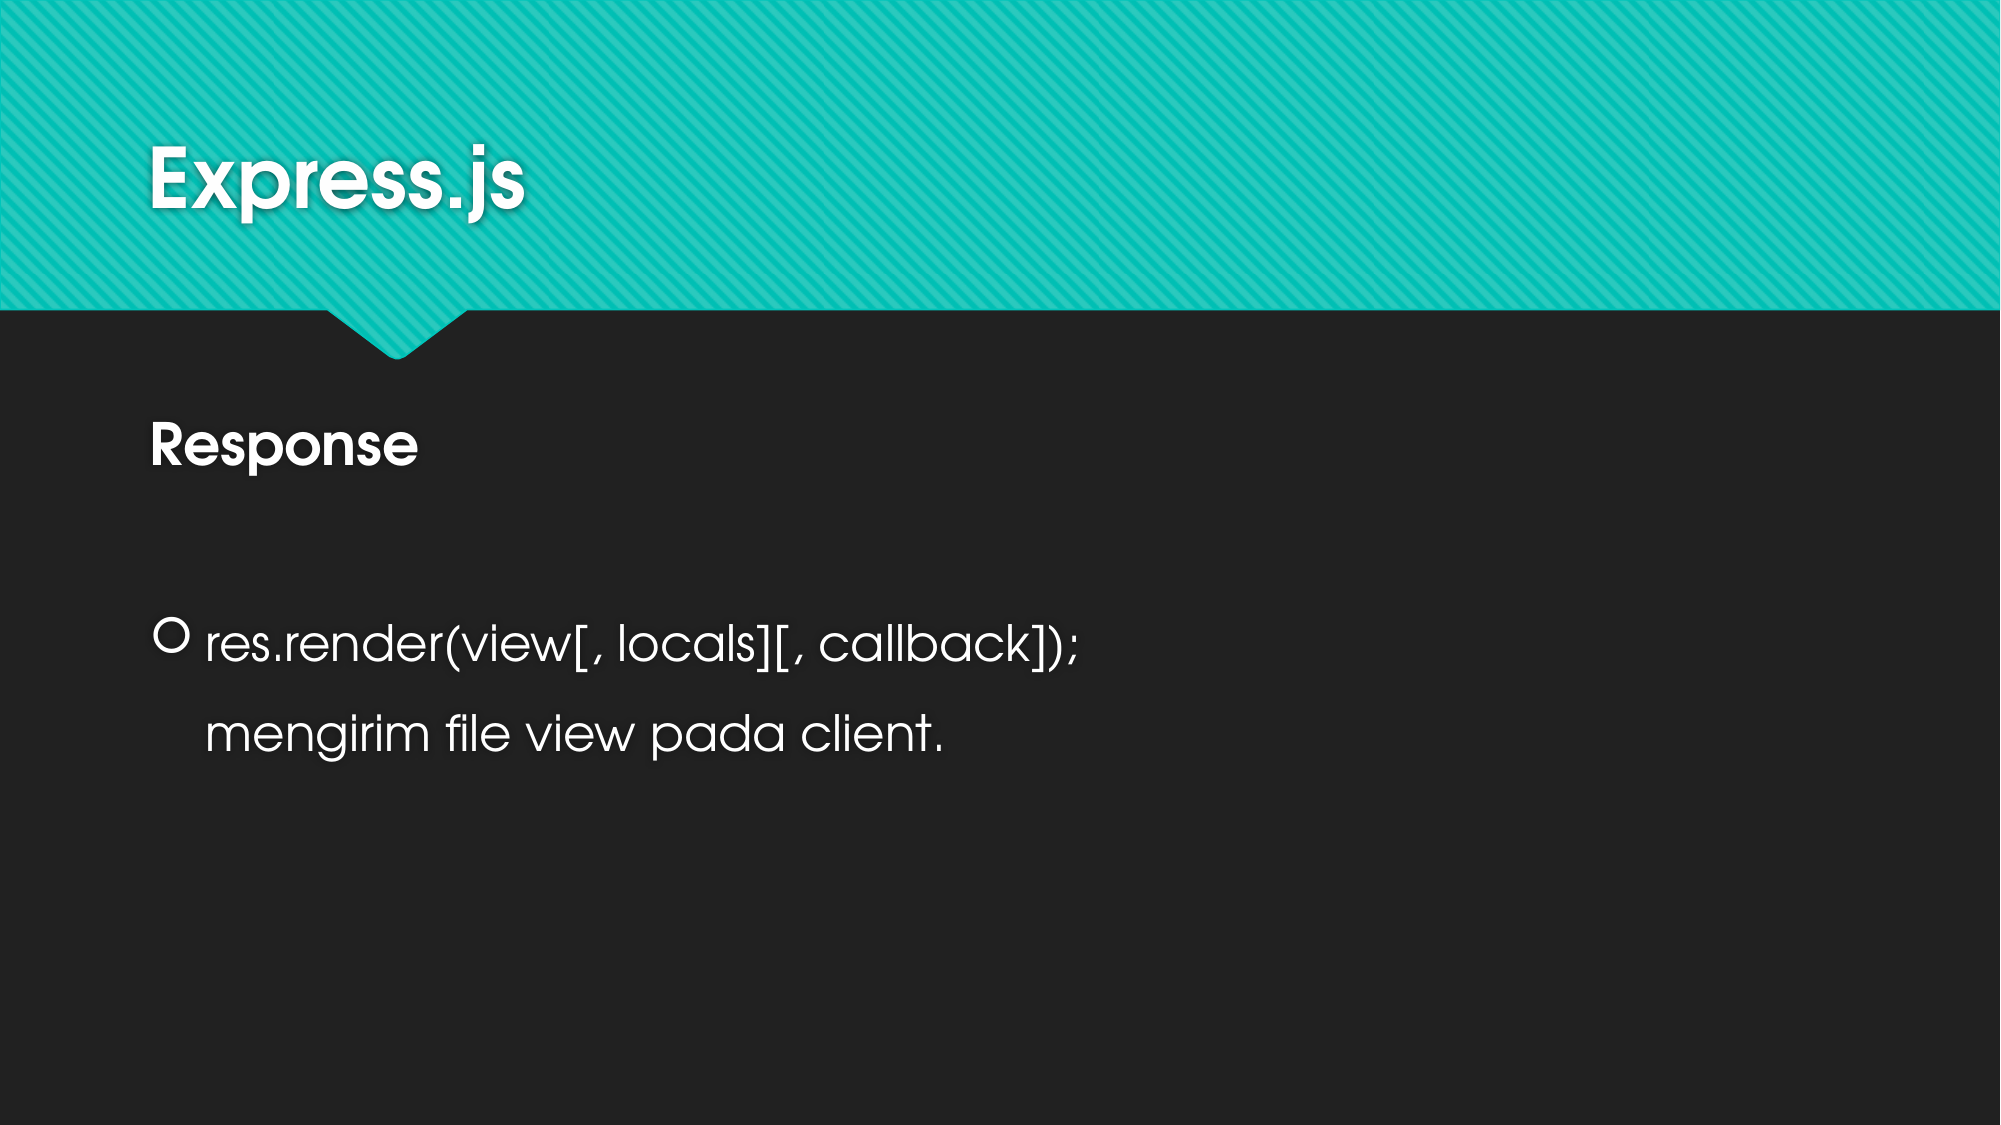

# Express.js
Response

res.render(view[, locals][, callback]);
mengirim file view pada client.